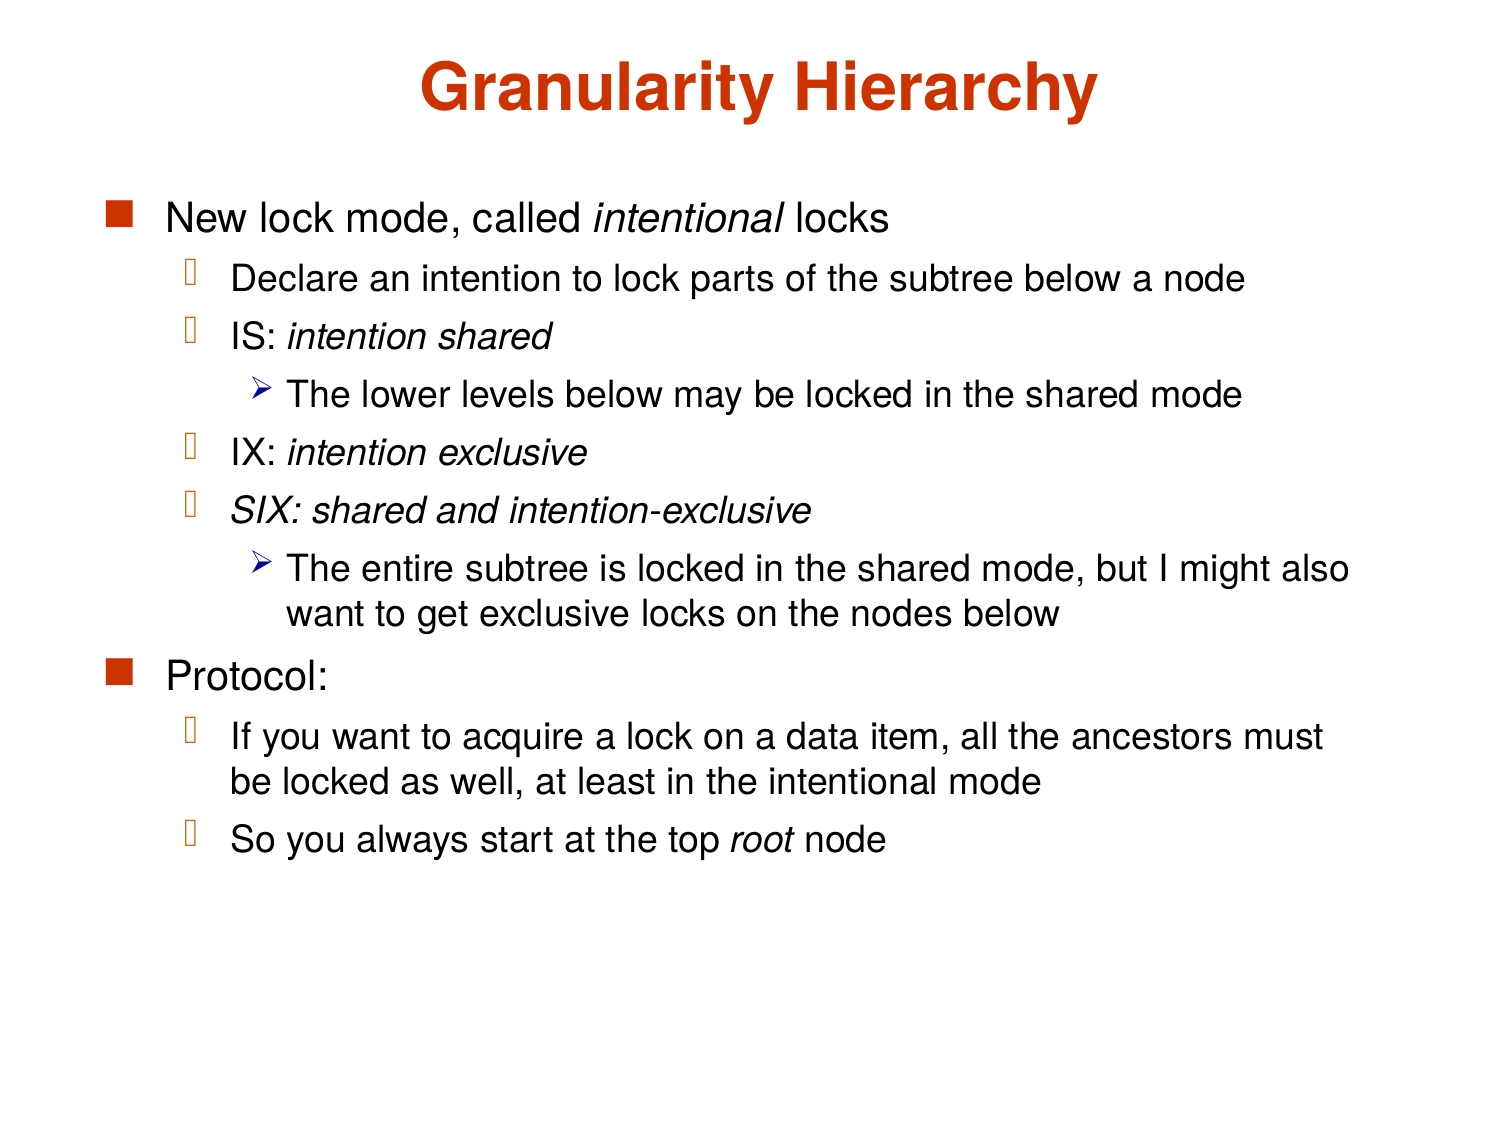

# Granularity Hierarchy
New lock mode, called intentional locks
Declare an intention to lock parts of the subtree below a node
IS: intention shared
The lower levels below may be locked in the shared mode
IX: intention exclusive
SIX: shared and intention-exclusive
The entire subtree is locked in the shared mode, but I might also want to get exclusive locks on the nodes below
Protocol:
If you want to acquire a lock on a data item, all the ancestors must be locked as well, at least in the intentional mode
So you always start at the top root node